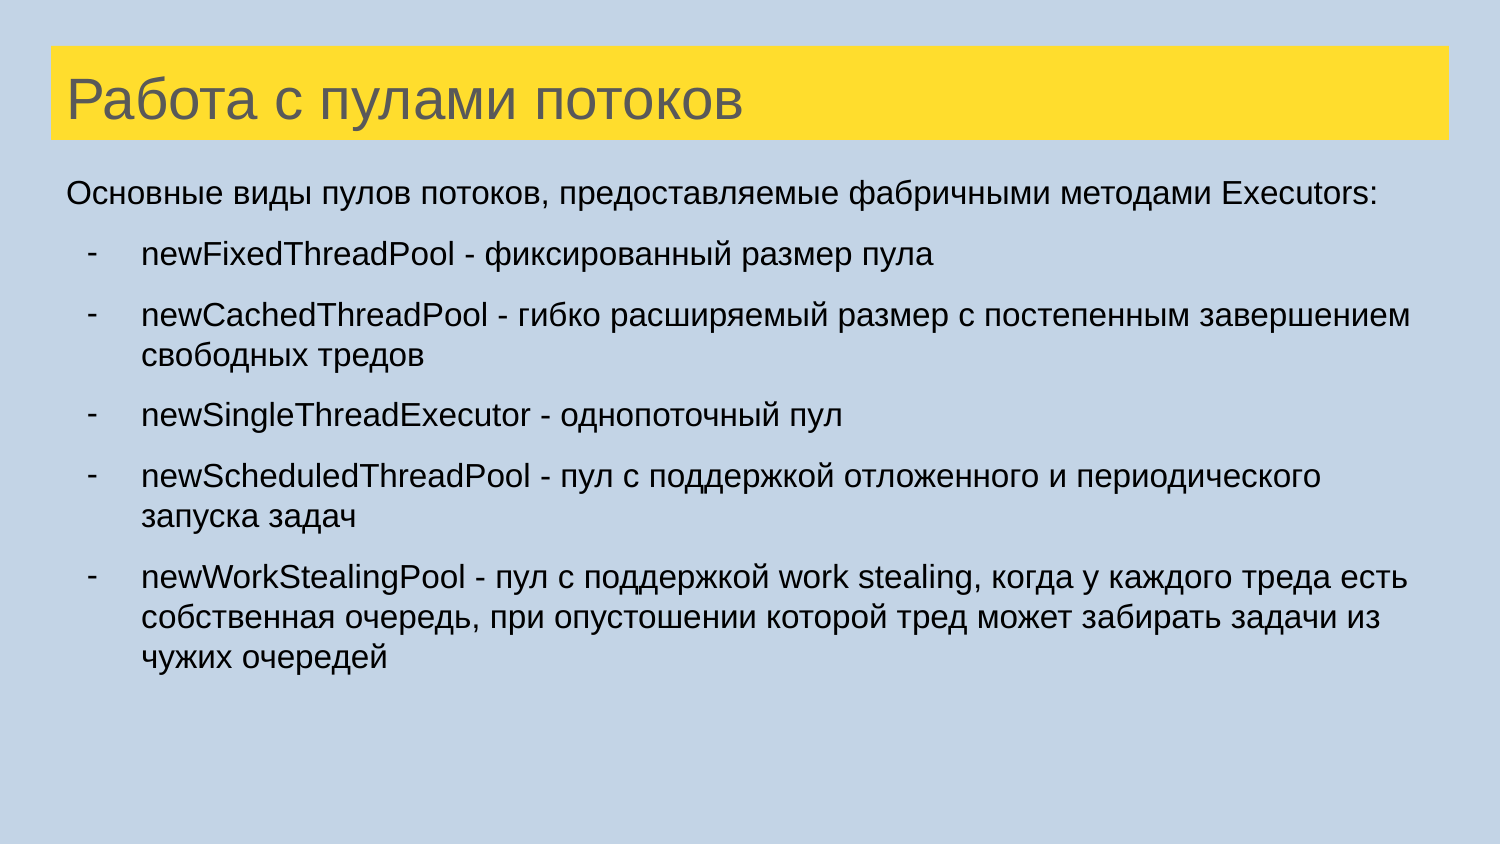

# Работа с пулами потоков
Основные виды пулов потоков, предоставляемые фабричными методами Executors:
newFixedThreadPool - фиксированный размер пула
newCachedThreadPool - гибко расширяемый размер с постепенным завершением свободных тредов
newSingleThreadExecutor - однопоточный пул
newScheduledThreadPool - пул с поддержкой отложенного и периодического запуска задач
newWorkStealingPool - пул с поддержкой work stealing, когда у каждого треда есть собственная очередь, при опустошении которой тред может забирать задачи из чужих очередей